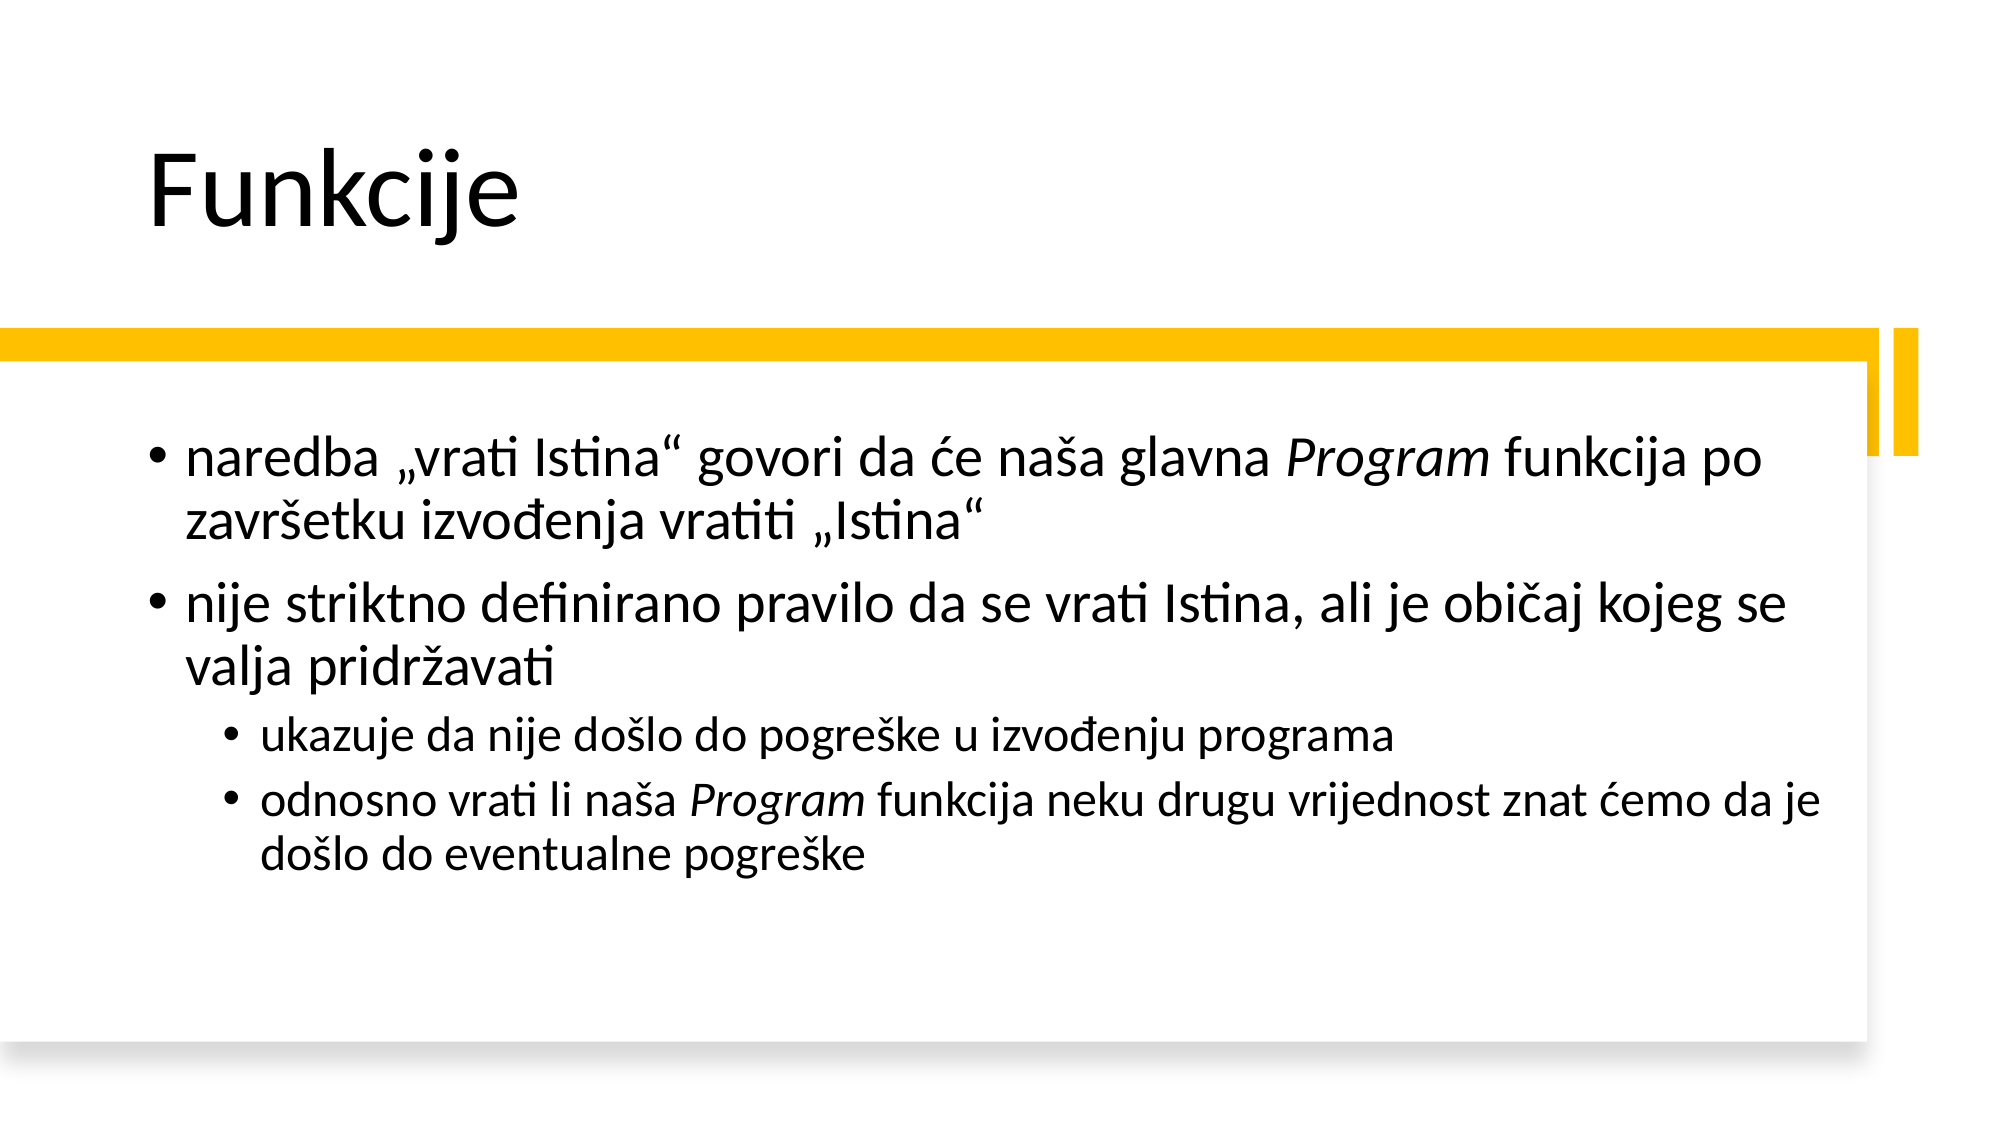

# Funkcije

naredba „vrati Istina“ govori da će naša glavna Program funkcija po završetku izvođenja vratiti „Istina“
nije striktno definirano pravilo da se vrati Istina, ali je običaj kojeg se valja pridržavati
ukazuje da nije došlo do pogreške u izvođenju programa
odnosno vrati li naša Program funkcija neku drugu vrijednost znat ćemo da je došlo do eventualne pogreške